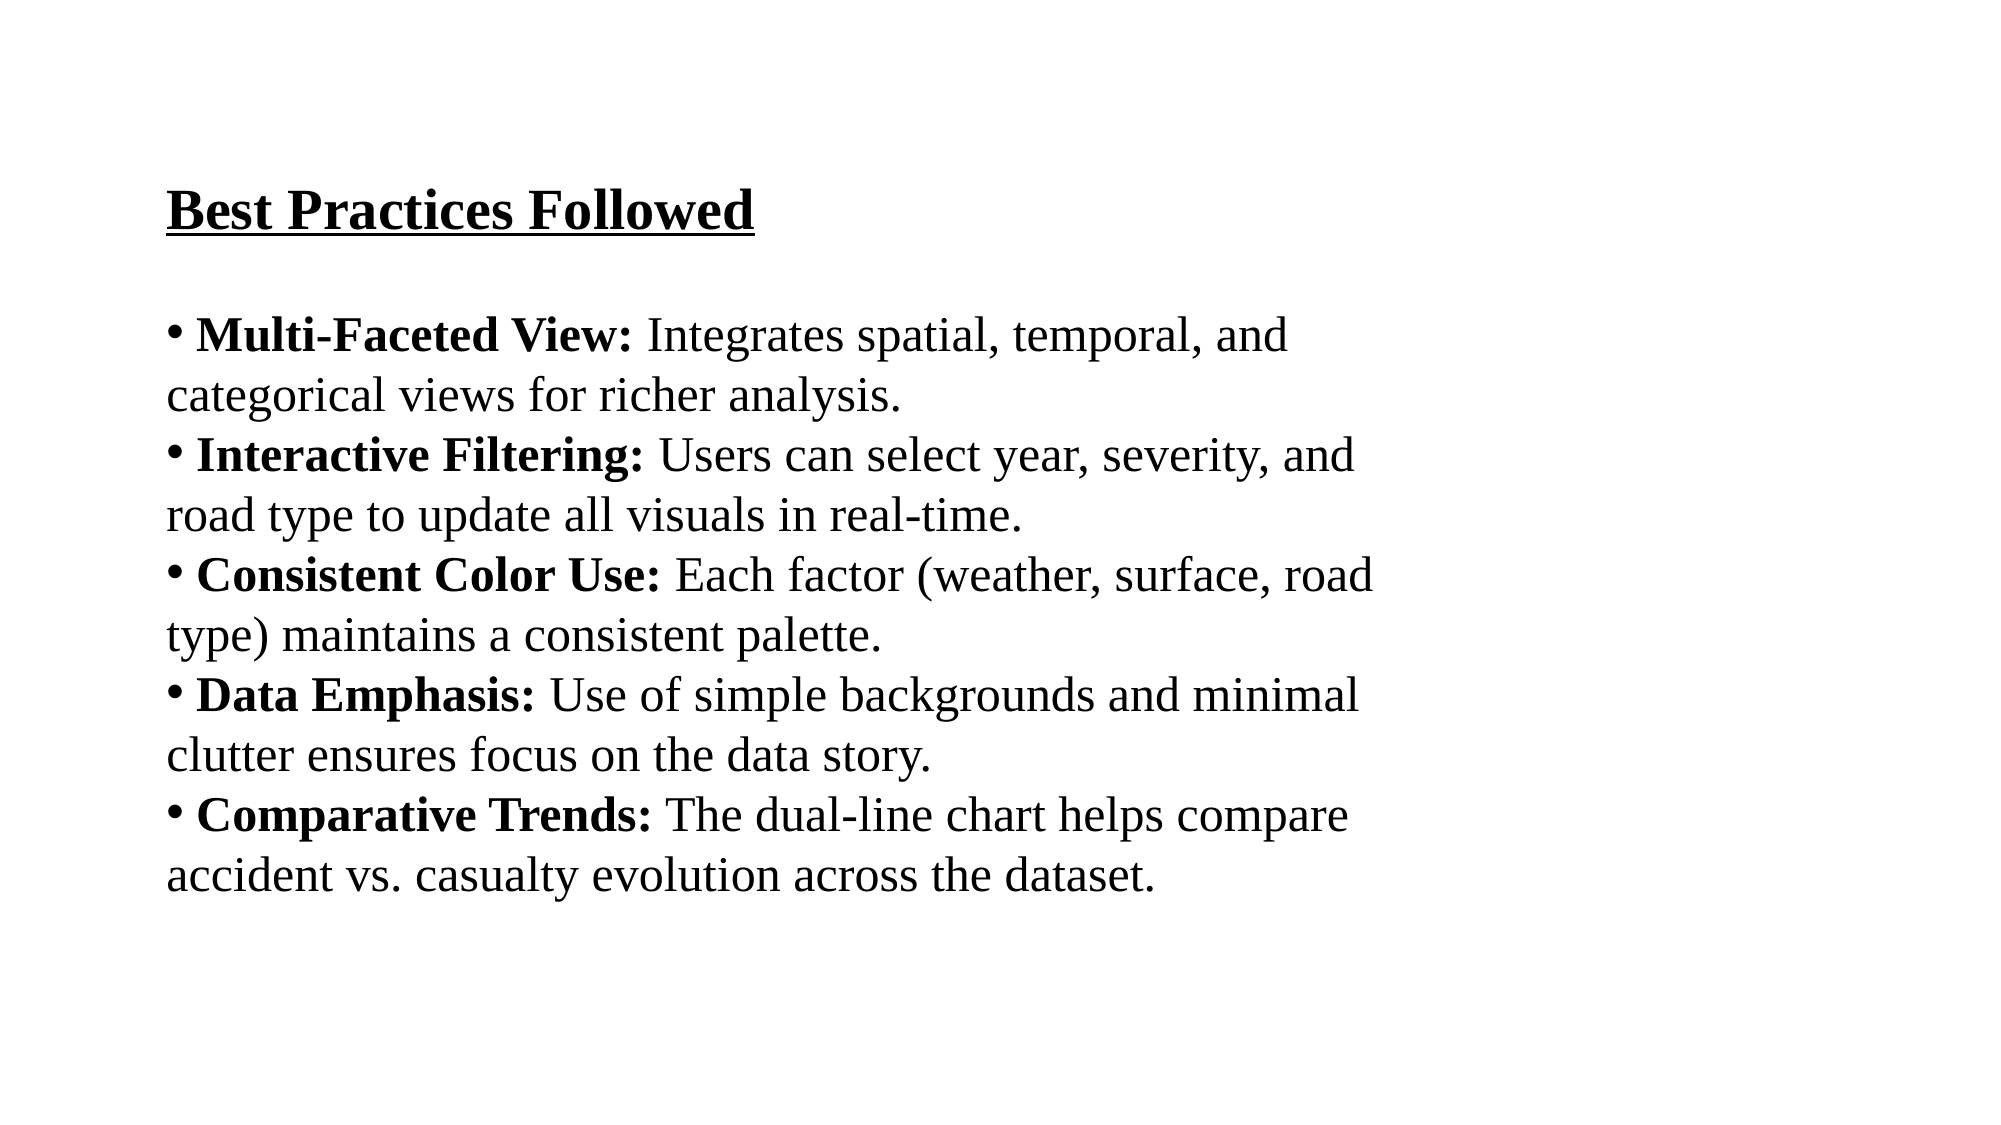

Best Practices Followed

 Multi-Faceted View: Integrates spatial, temporal, and categorical views for richer analysis.
 Interactive Filtering: Users can select year, severity, and road type to update all visuals in real-time.
 Consistent Color Use: Each factor (weather, surface, road type) maintains a consistent palette.
 Data Emphasis: Use of simple backgrounds and minimal clutter ensures focus on the data story.
 Comparative Trends: The dual-line chart helps compare accident vs. casualty evolution across the dataset.